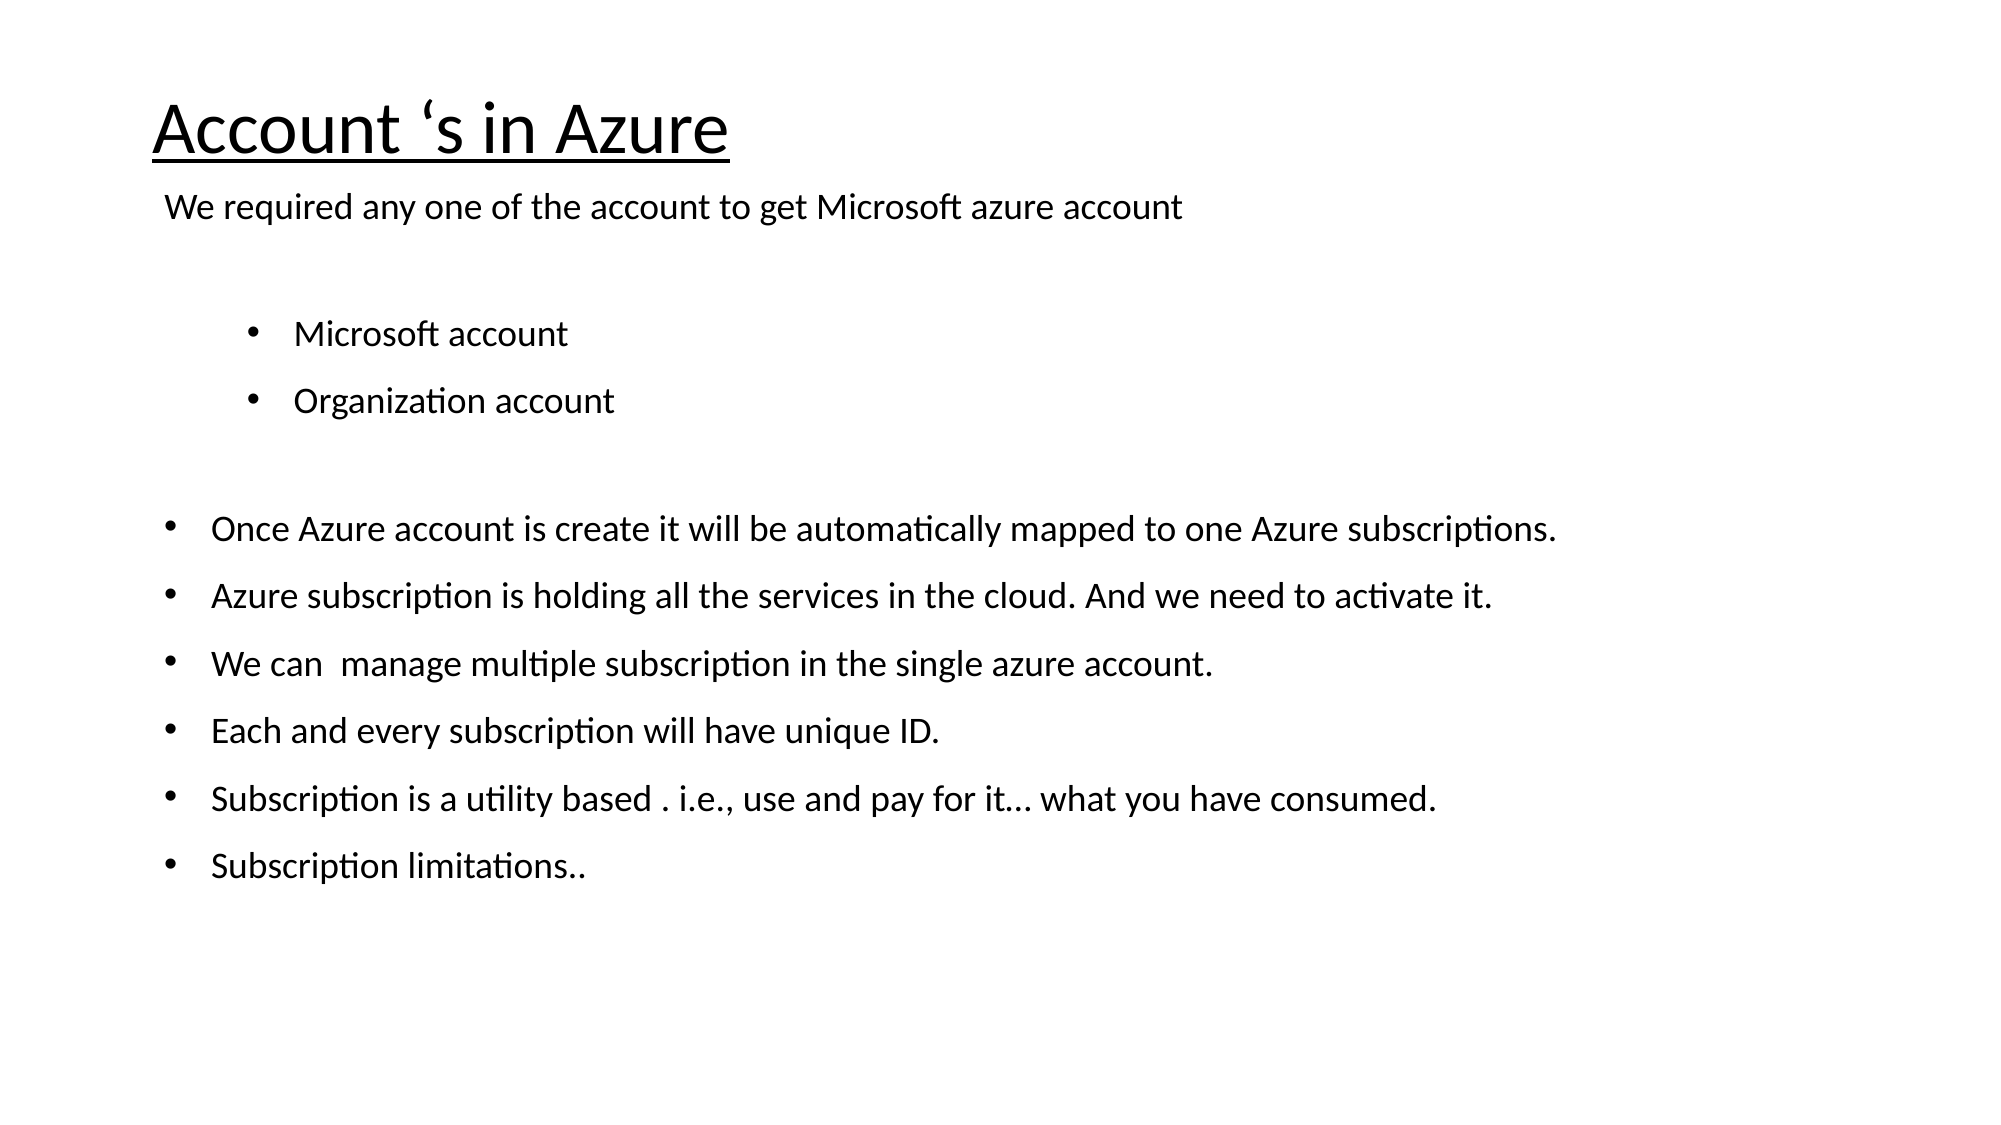

# Account ‘s in Azure
We required any one of the account to get Microsoft azure account
Microsoft account
Organization account
Once Azure account is create it will be automatically mapped to one Azure subscriptions.
Azure subscription is holding all the services in the cloud. And we need to activate it.
We can  manage multiple subscription in the single azure account.
Each and every subscription will have unique ID.
Subscription is a utility based . i.e., use and pay for it… what you have consumed.
Subscription limitations..